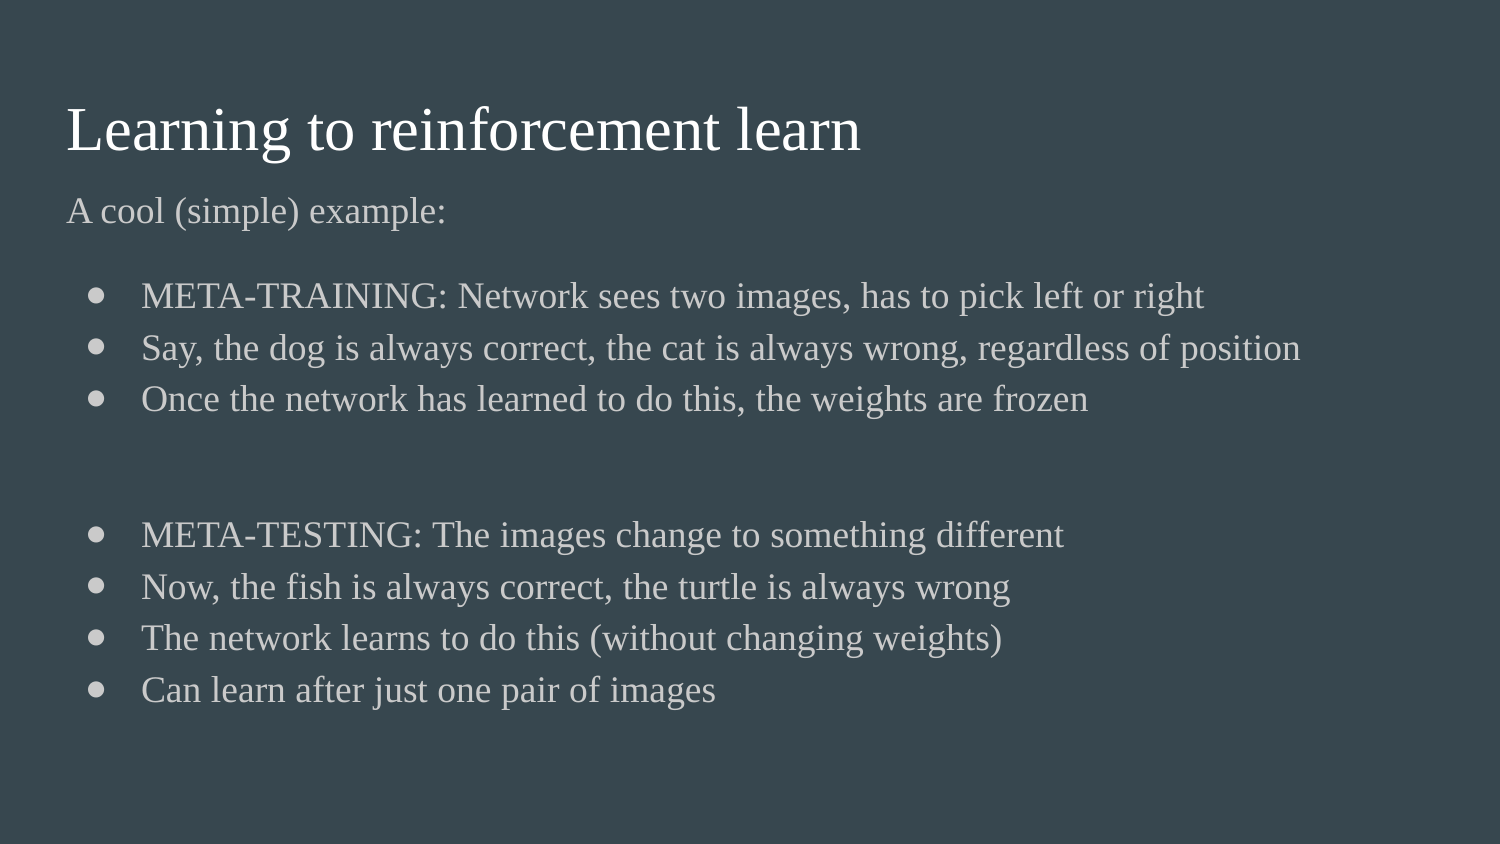

# Learning to reinforcement learn

A cool (simple) example:
META-TRAINING: Network sees two images, has to pick left or right
Say, the dog is always correct, the cat is always wrong, regardless of position
Once the network has learned to do this, the weights are frozen

META-TESTING: The images change to something different
Now, the fish is always correct, the turtle is always wrong
The network learns to do this (without changing weights)
Can learn after just one pair of images